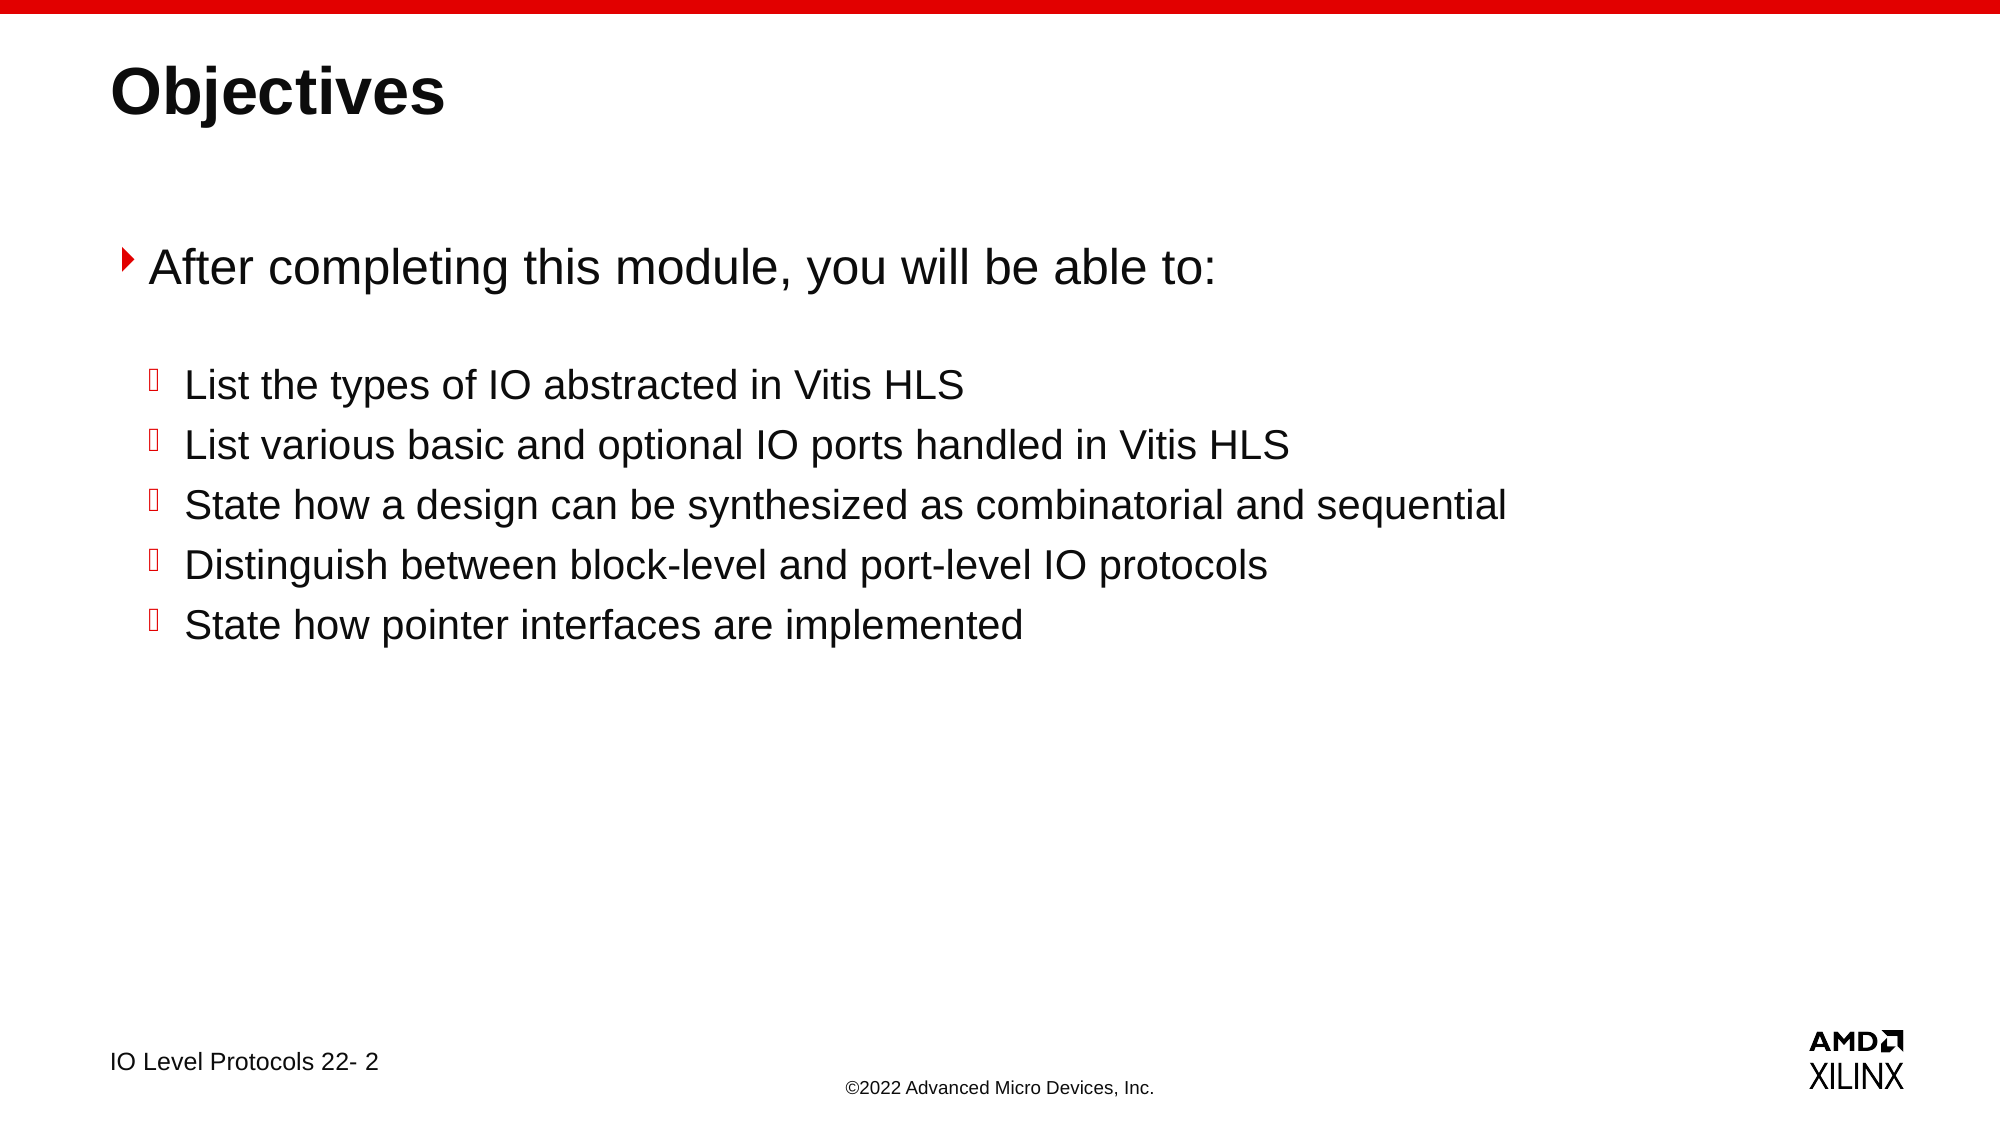

# Objectives
After completing this module, you will be able to:

List the types of IO abstracted in Vitis HLS
List various basic and optional IO ports handled in Vitis HLS
State how a design can be synthesized as combinatorial and sequential
Distinguish between block-level and port-level IO protocols
State how pointer interfaces are implemented
IO Level Protocols 22- 2